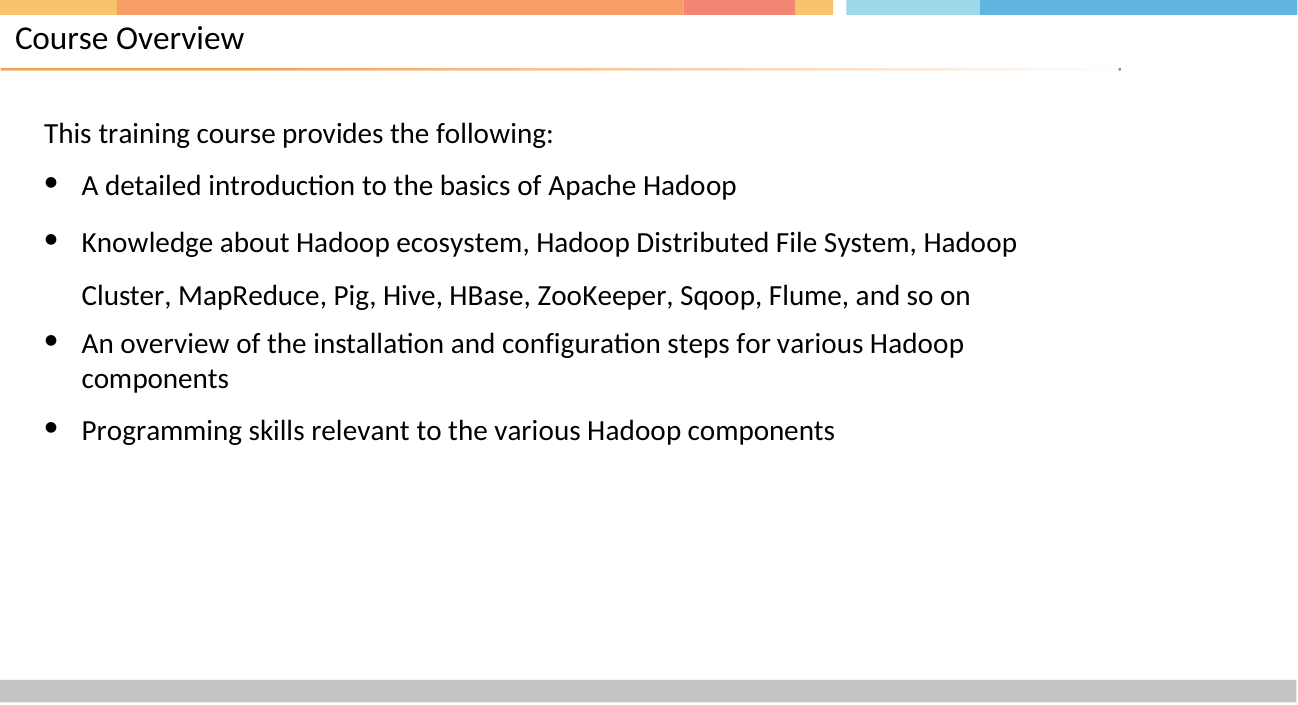

# Course Overview

This training course provides the following:
A detailed introduction to the basics of Apache Hadoop
Knowledge about Hadoop ecosystem, Hadoop Distributed File System, Hadoop Cluster, MapReduce, Pig, Hive, HBase, ZooKeeper, Sqoop, Flume, and so on
An overview of the installation and configuration steps for various Hadoop components
Programming skills relevant to the various Hadoop components